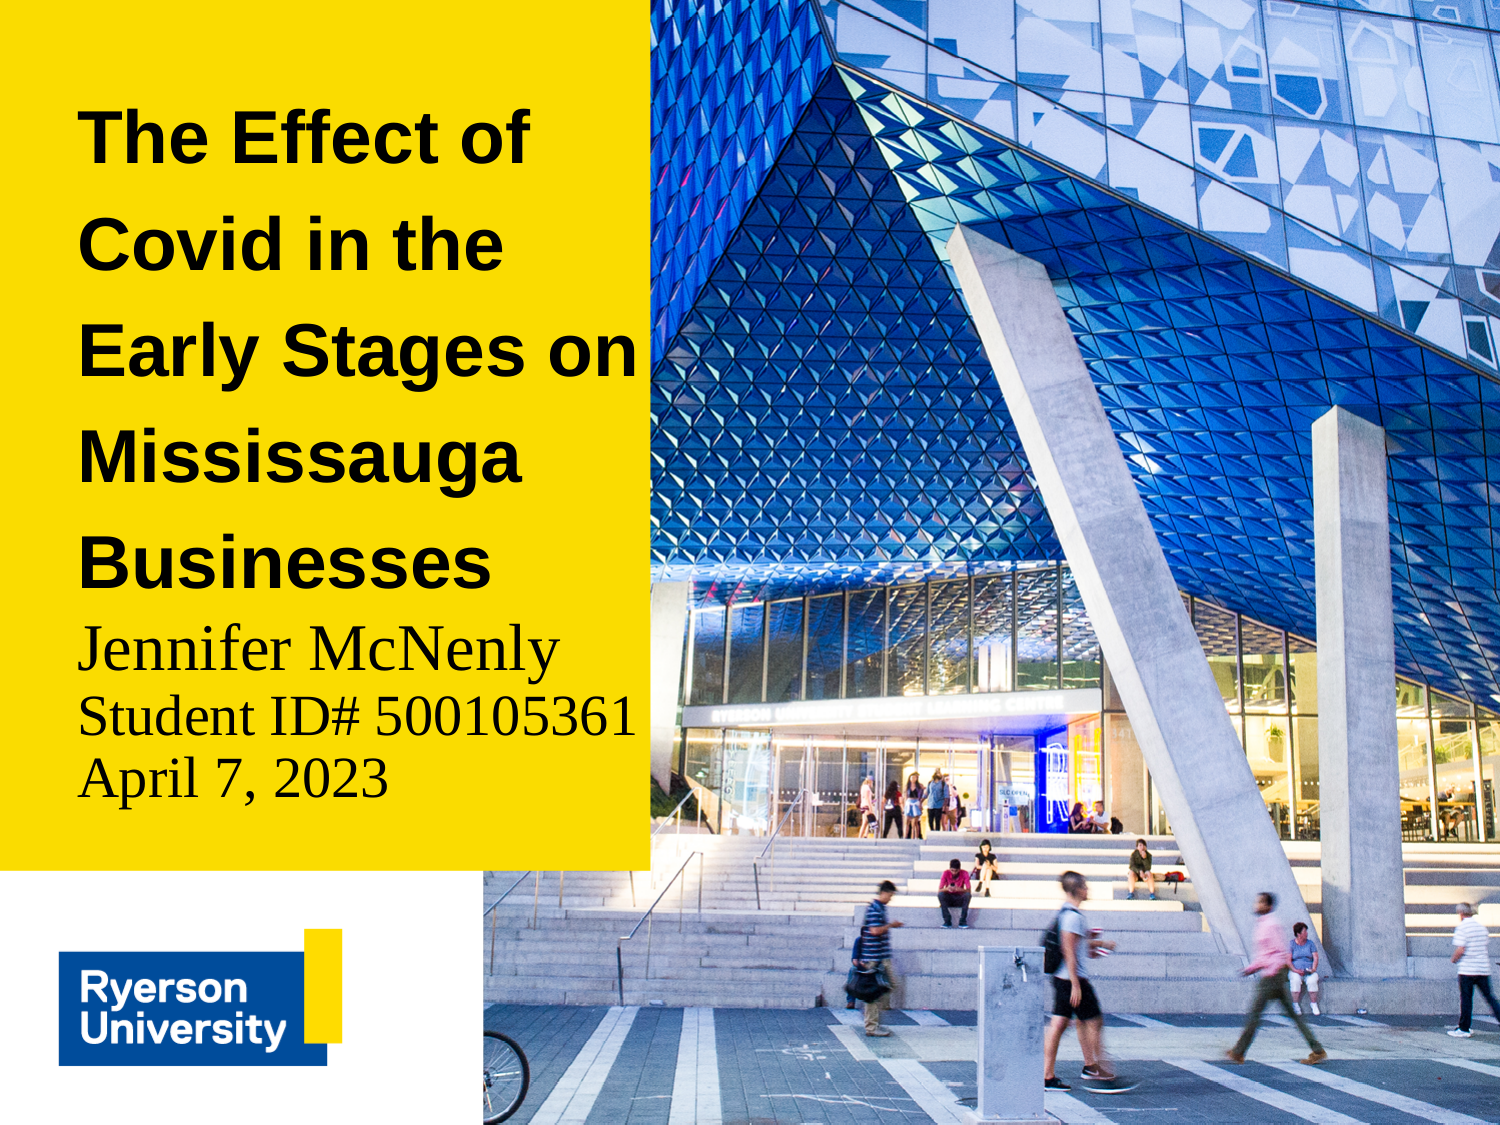

# The Effect of Covid in the Early Stages on Mississauga Businesses
Jennifer McNenly
Student ID# 500105361
April 7, 2023